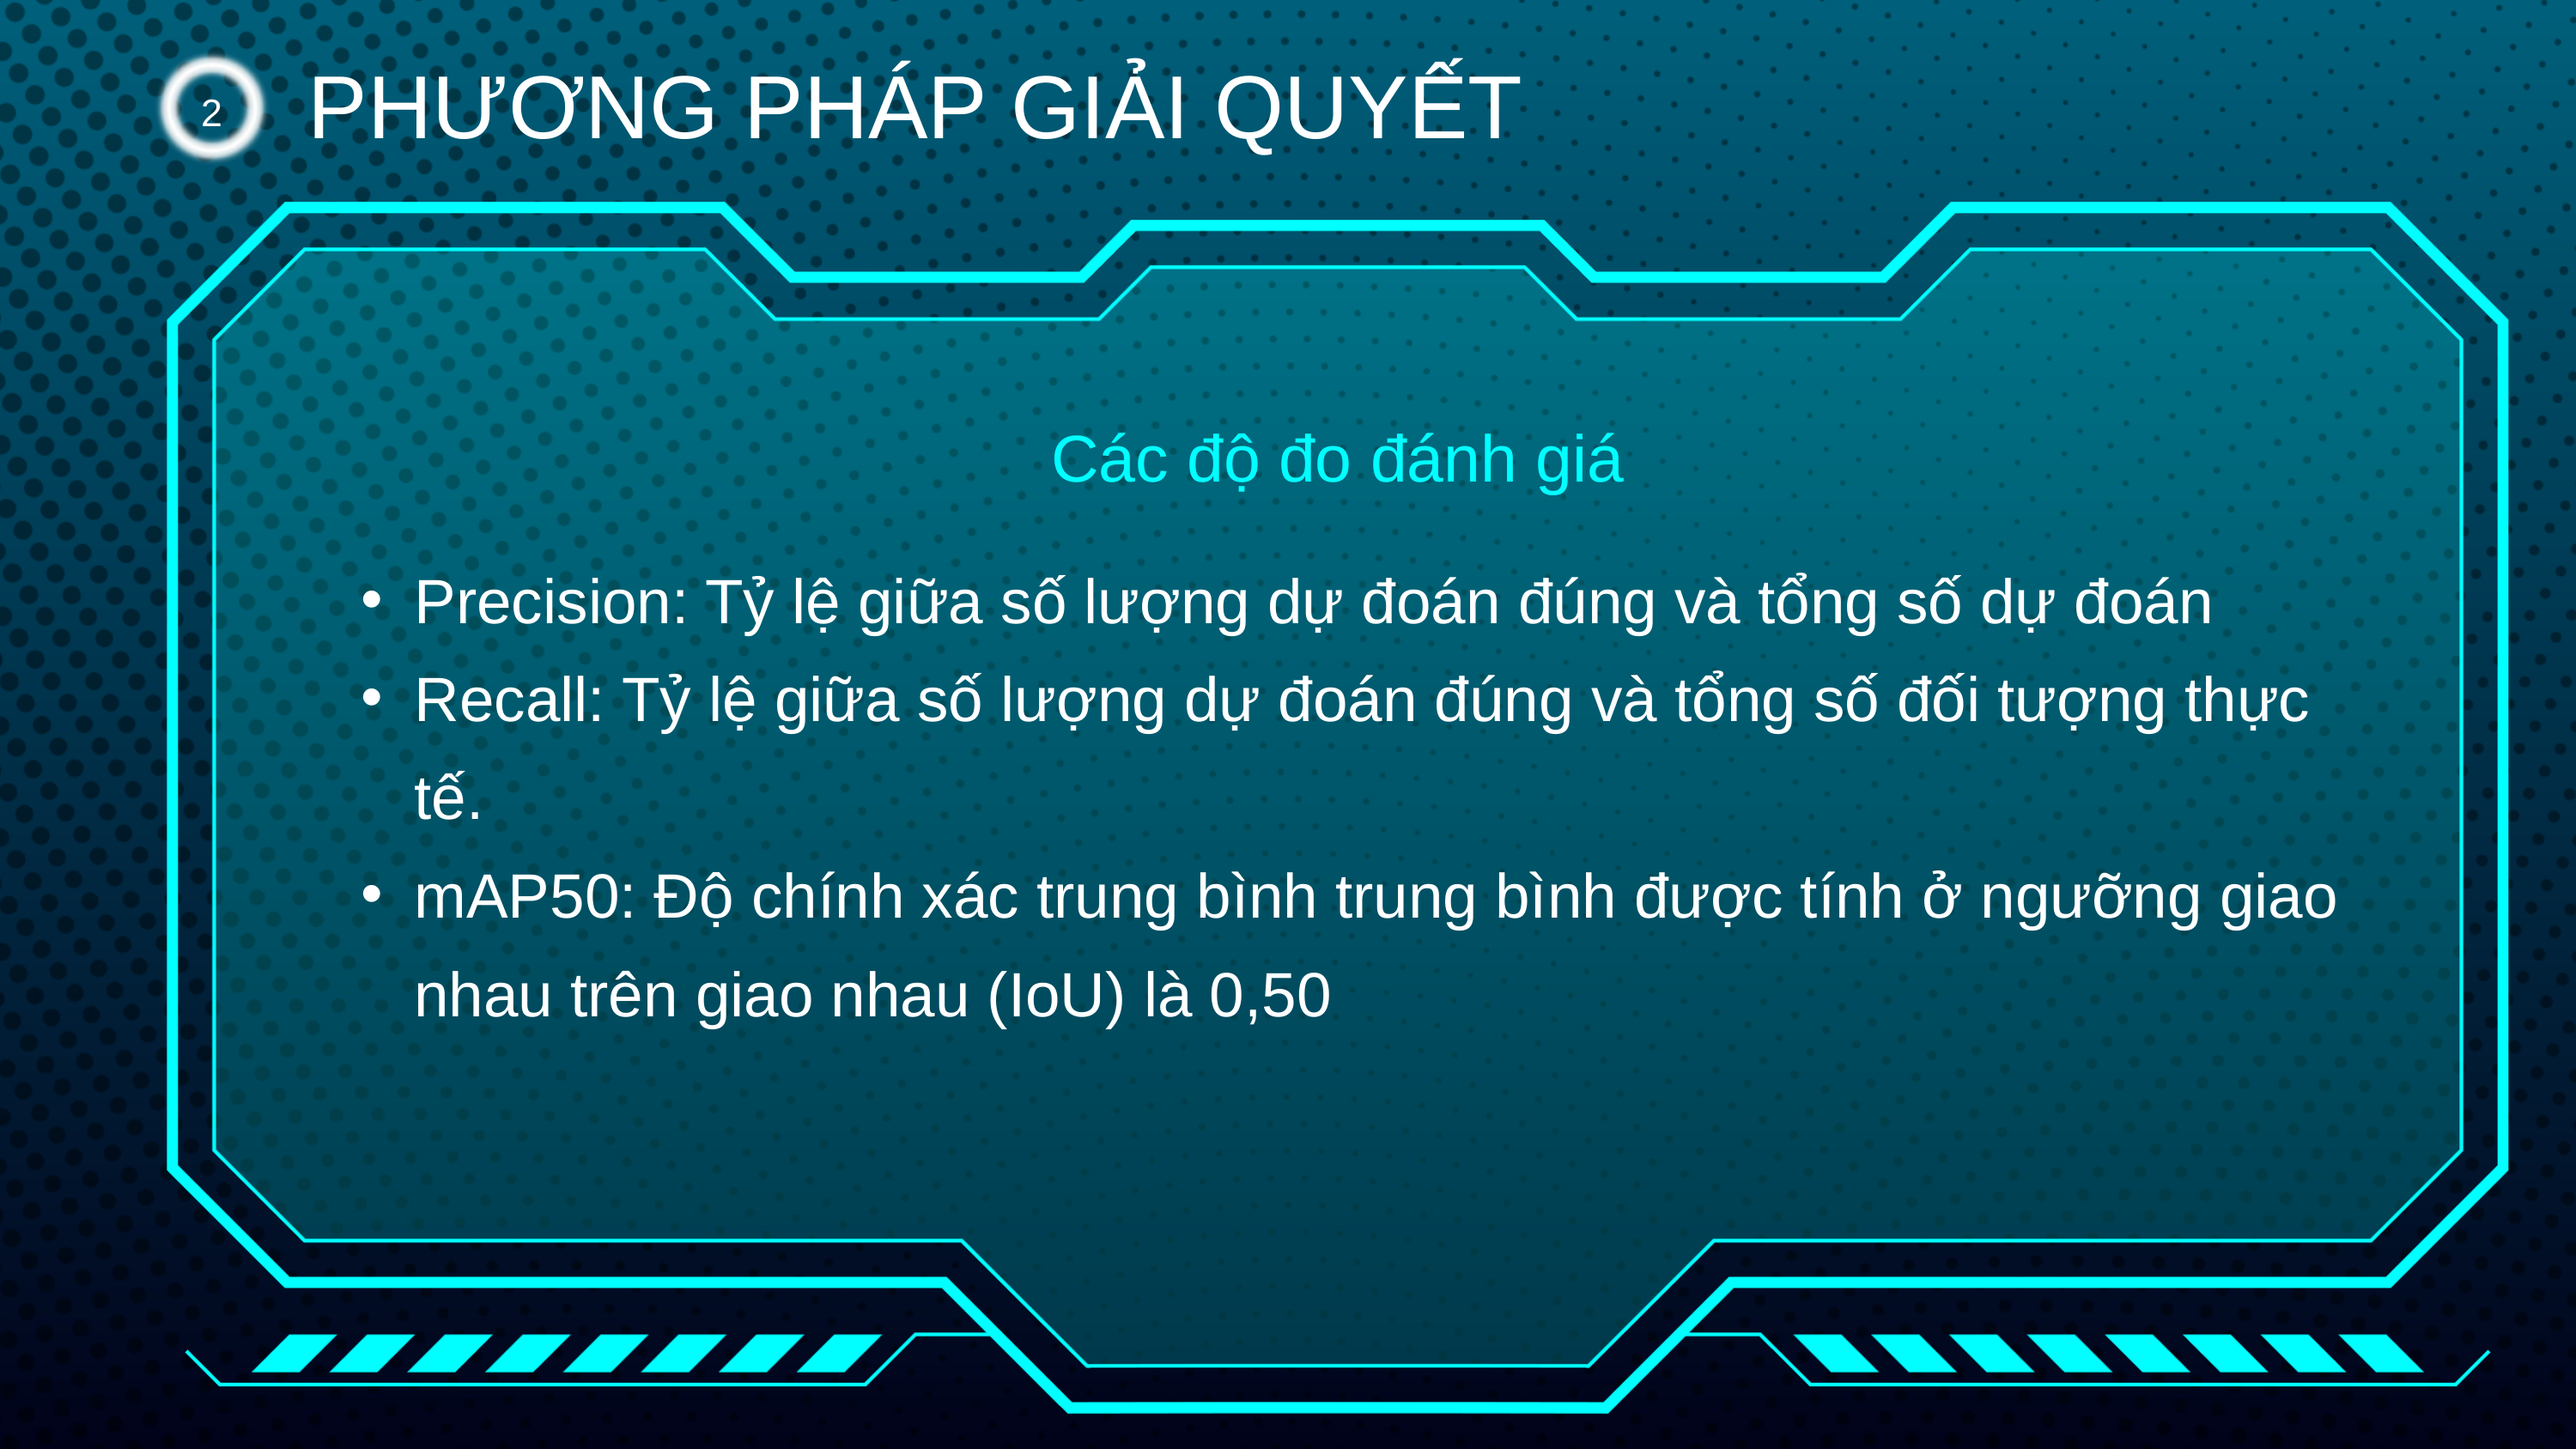

PHƯƠNG PHÁP GIẢI QUYẾT

2

Các độ đo đánh giá
Precision: Tỷ lệ giữa số lượng dự đoán đúng và tổng số dự đoán
Recall: Tỷ lệ giữa số lượng dự đoán đúng và tổng số đối tượng thực tế.
mAP50: Độ chính xác trung bình trung bình được tính ở ngưỡng giao nhau trên giao nhau (IoU) là 0,50